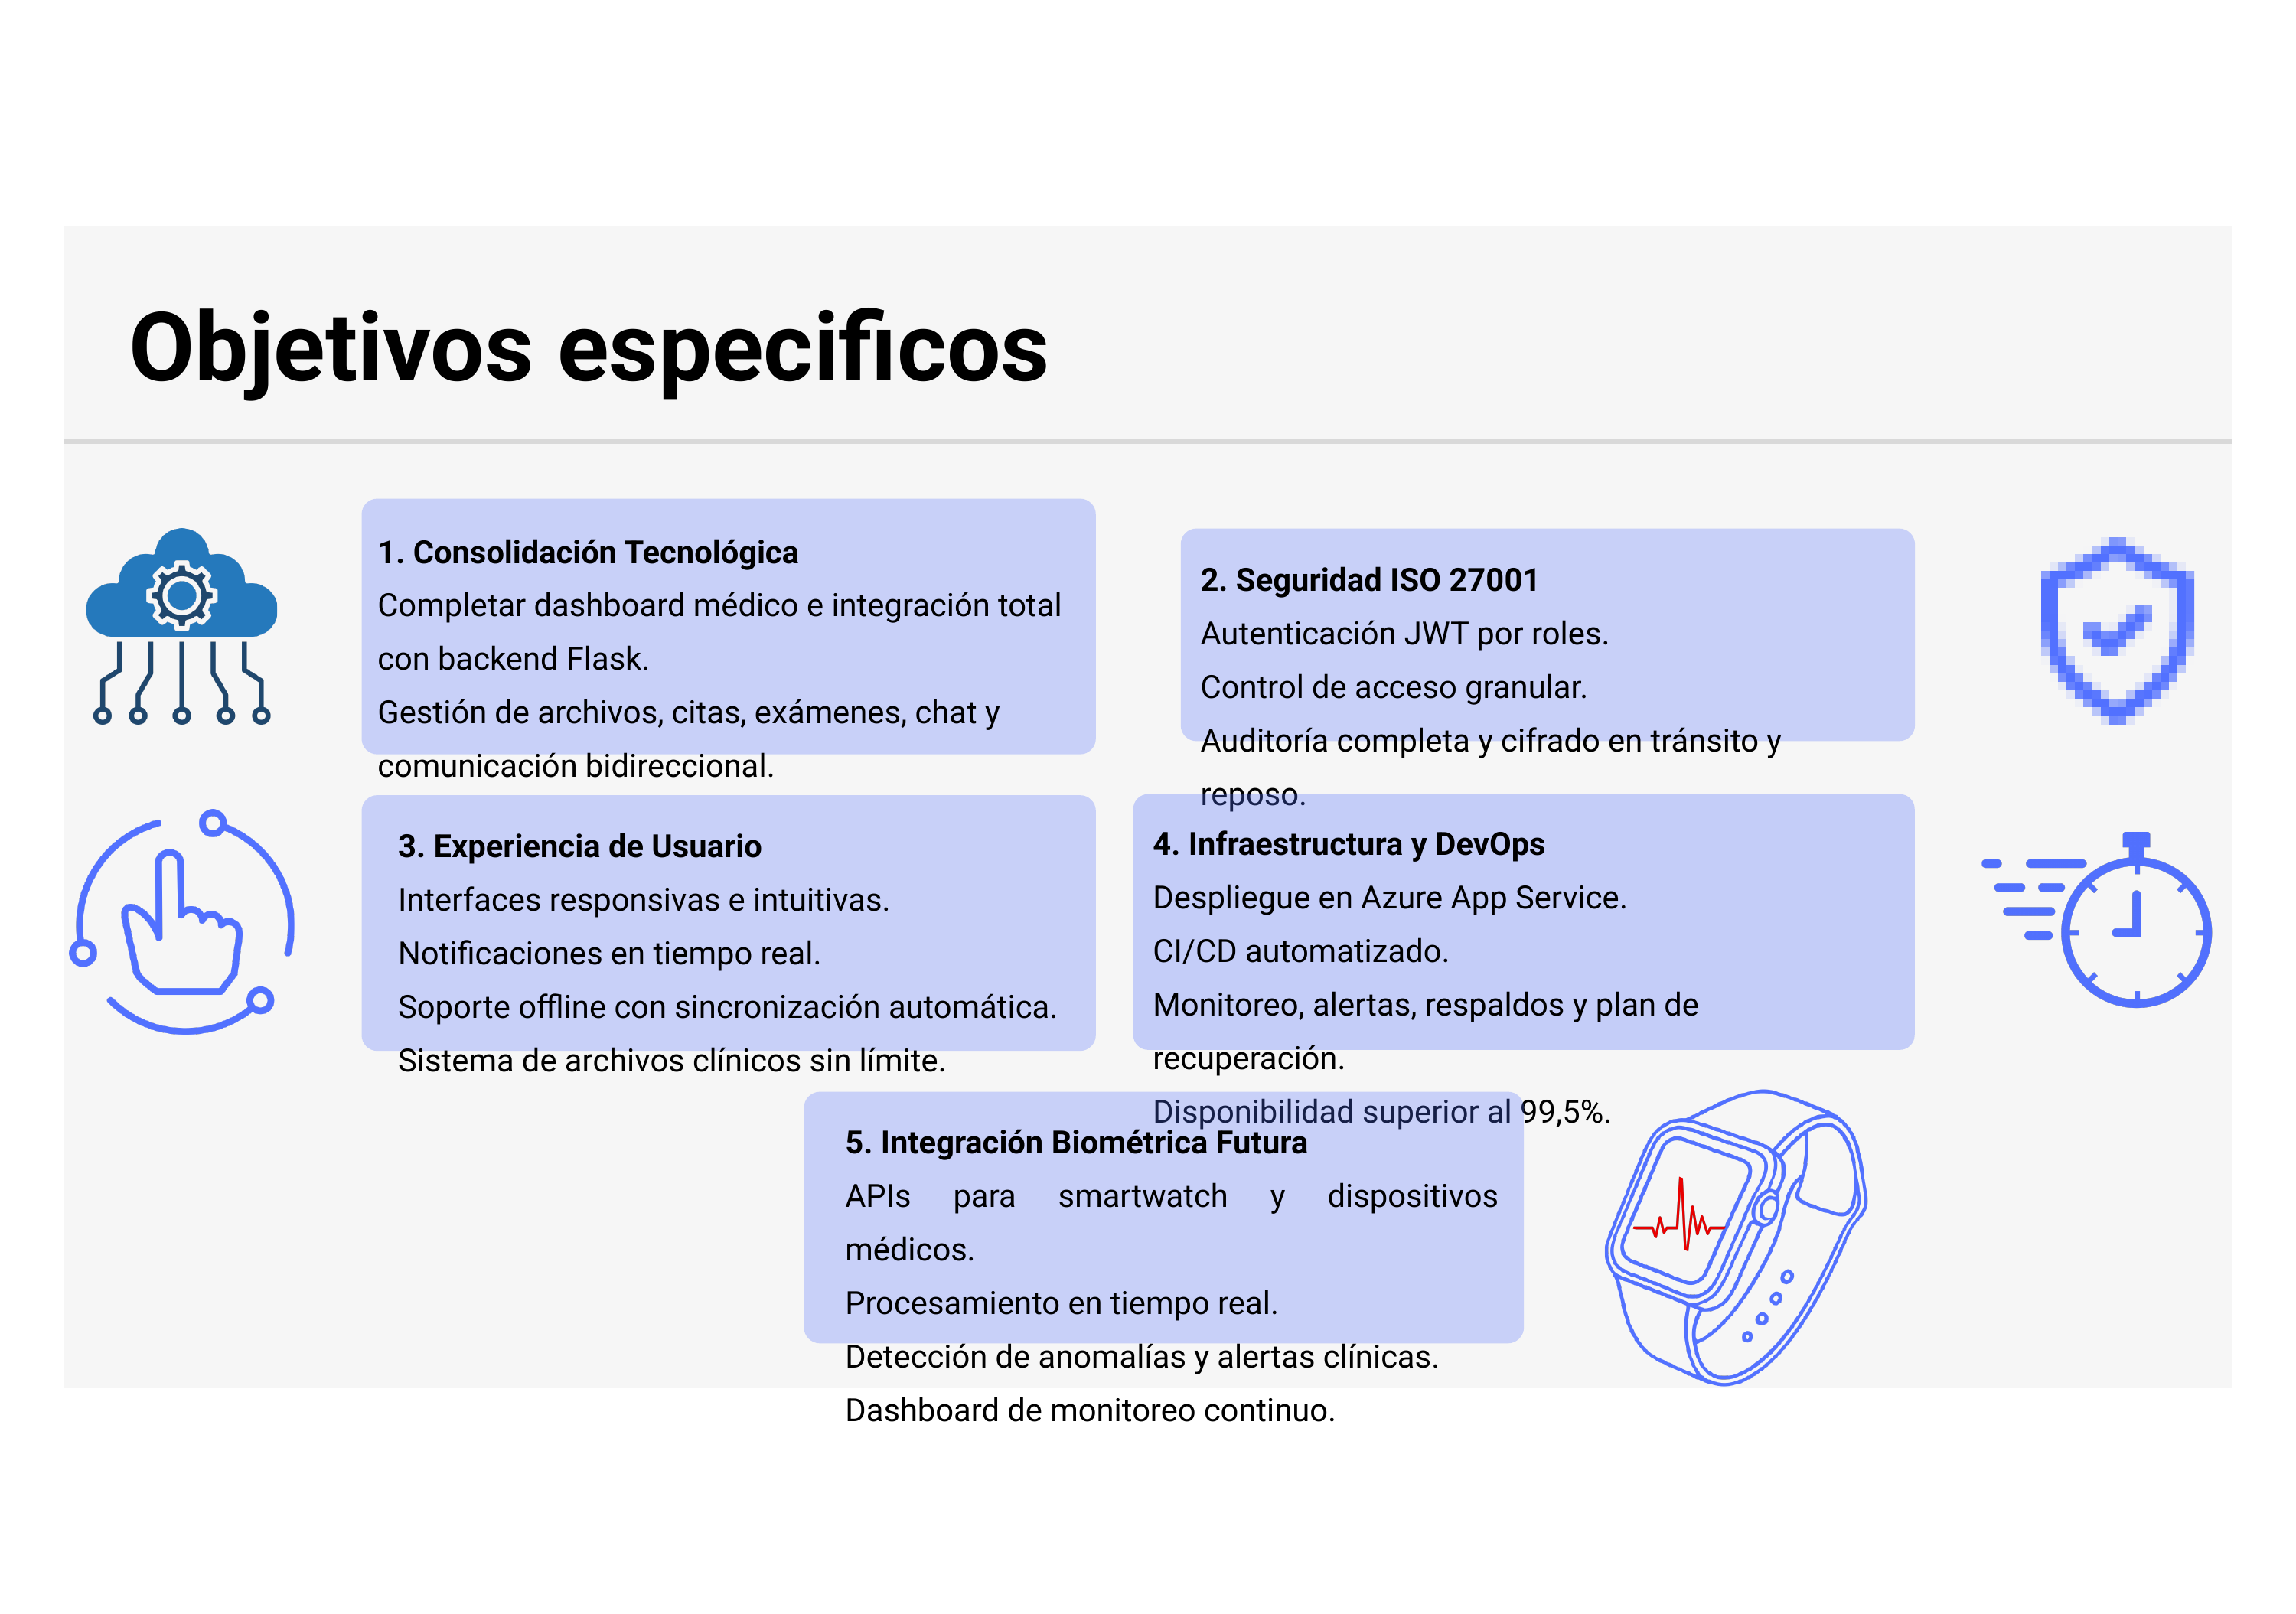

Objetivos especificos

1. Consolidación Tecnológica
Completar dashboard médico e integración total con backend Flask.
Gestión de archivos, citas, exámenes, chat y comunicación bidireccional.

2. Seguridad ISO 27001
Autenticación JWT por roles.
Control de acceso granular.
Auditoría completa y cifrado en tránsito y reposo.

4. Infraestructura y DevOps
Despliegue en Azure App Service.
CI/CD automatizado.
Monitoreo, alertas, respaldos y plan de recuperación.
Disponibilidad superior al 99,5%.

3. Experiencia de Usuario
Interfaces responsivas e intuitivas.
Notificaciones en tiempo real.
Soporte offline con sincronización automática.
Sistema de archivos clínicos sin límite.

5. Integración Biométrica Futura
APIs para smartwatch y dispositivos médicos.
Procesamiento en tiempo real.
Detección de anomalías y alertas clínicas.
Dashboard de monitoreo continuo.